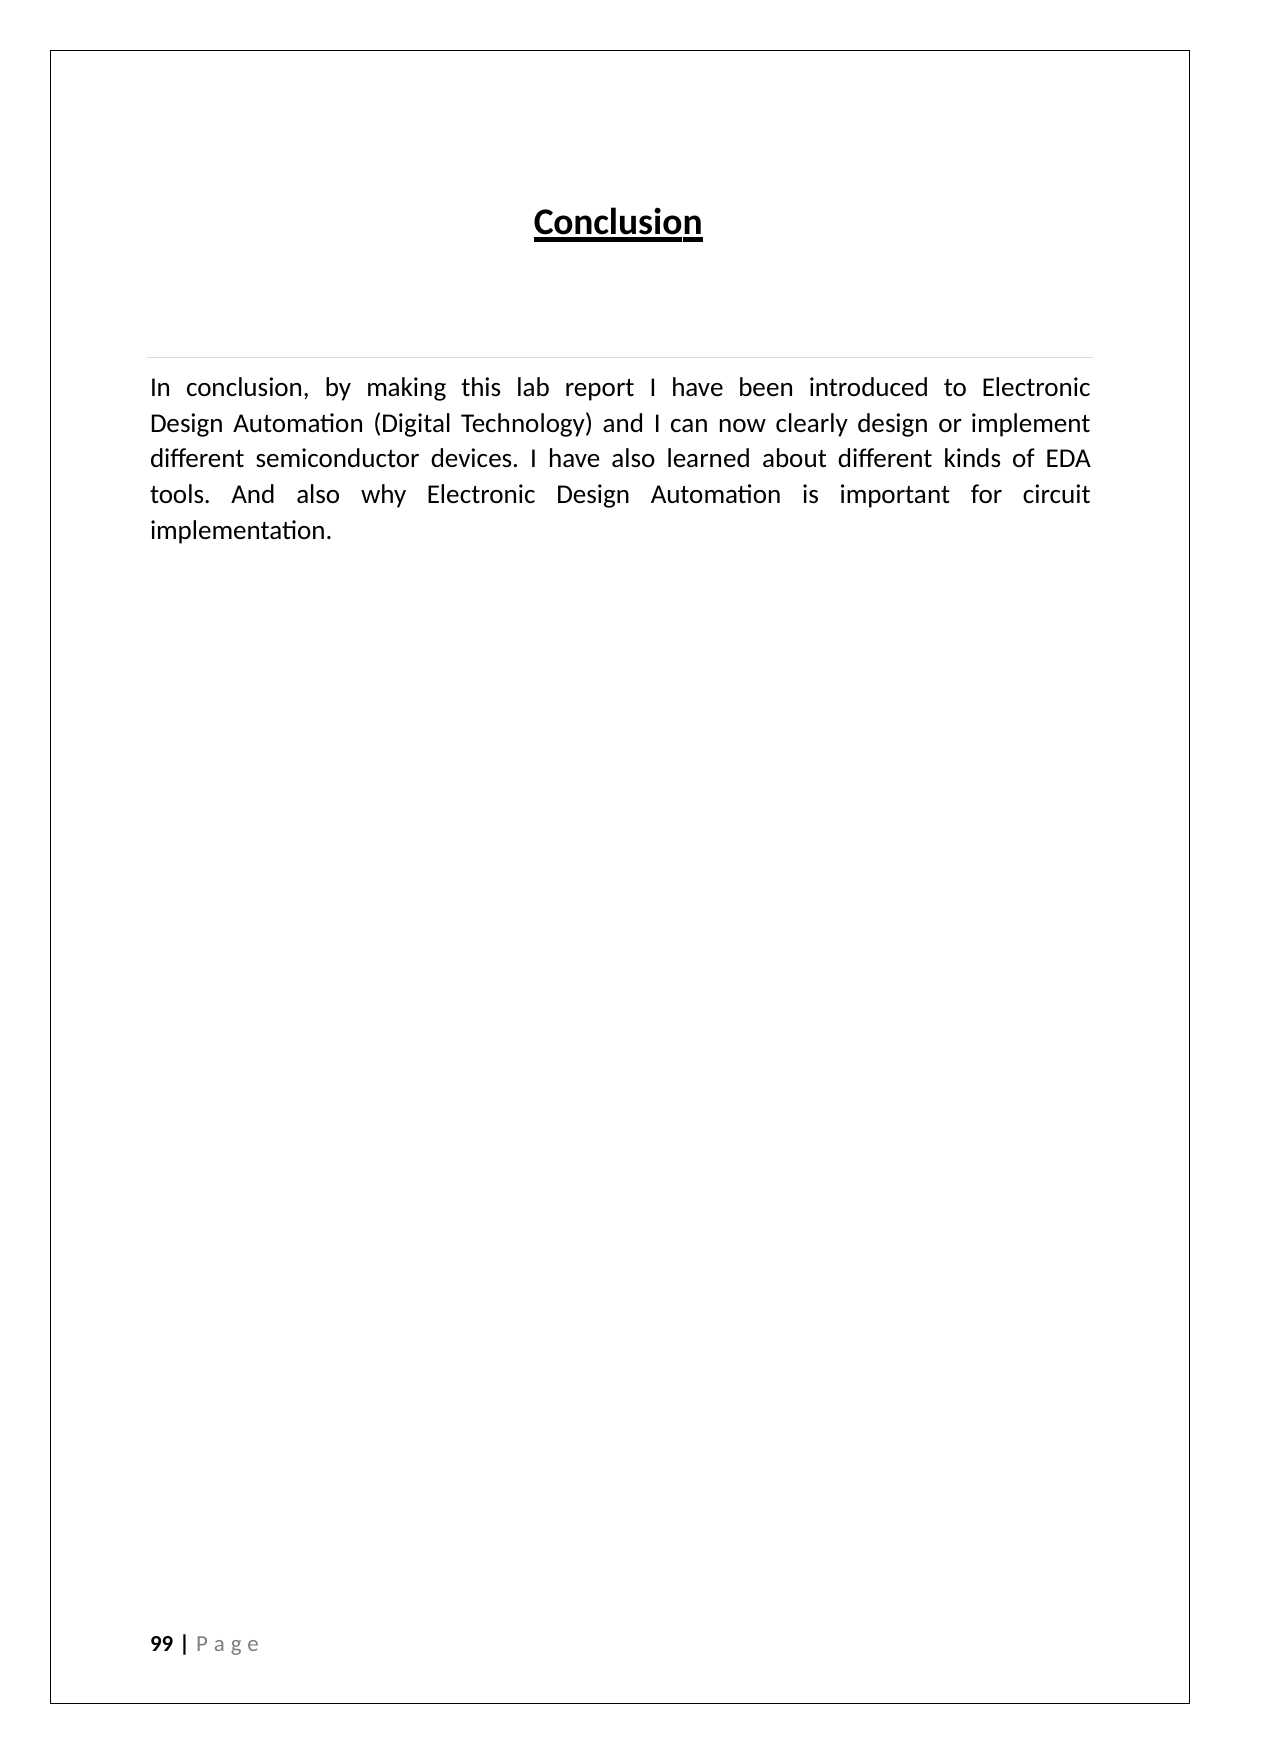

Conclusion

In  conclusion,  by  making  this  lab  report  I  have  been  introduced  to  Electronic Design Automation (Digital Technology) and I can now clearly design or implement different semiconductor devices. I have also learned about different kinds of EDA tools.  And  also  why  Electronic  Design  Automation  is  important  for  circuit implementation.
99 | P a g e